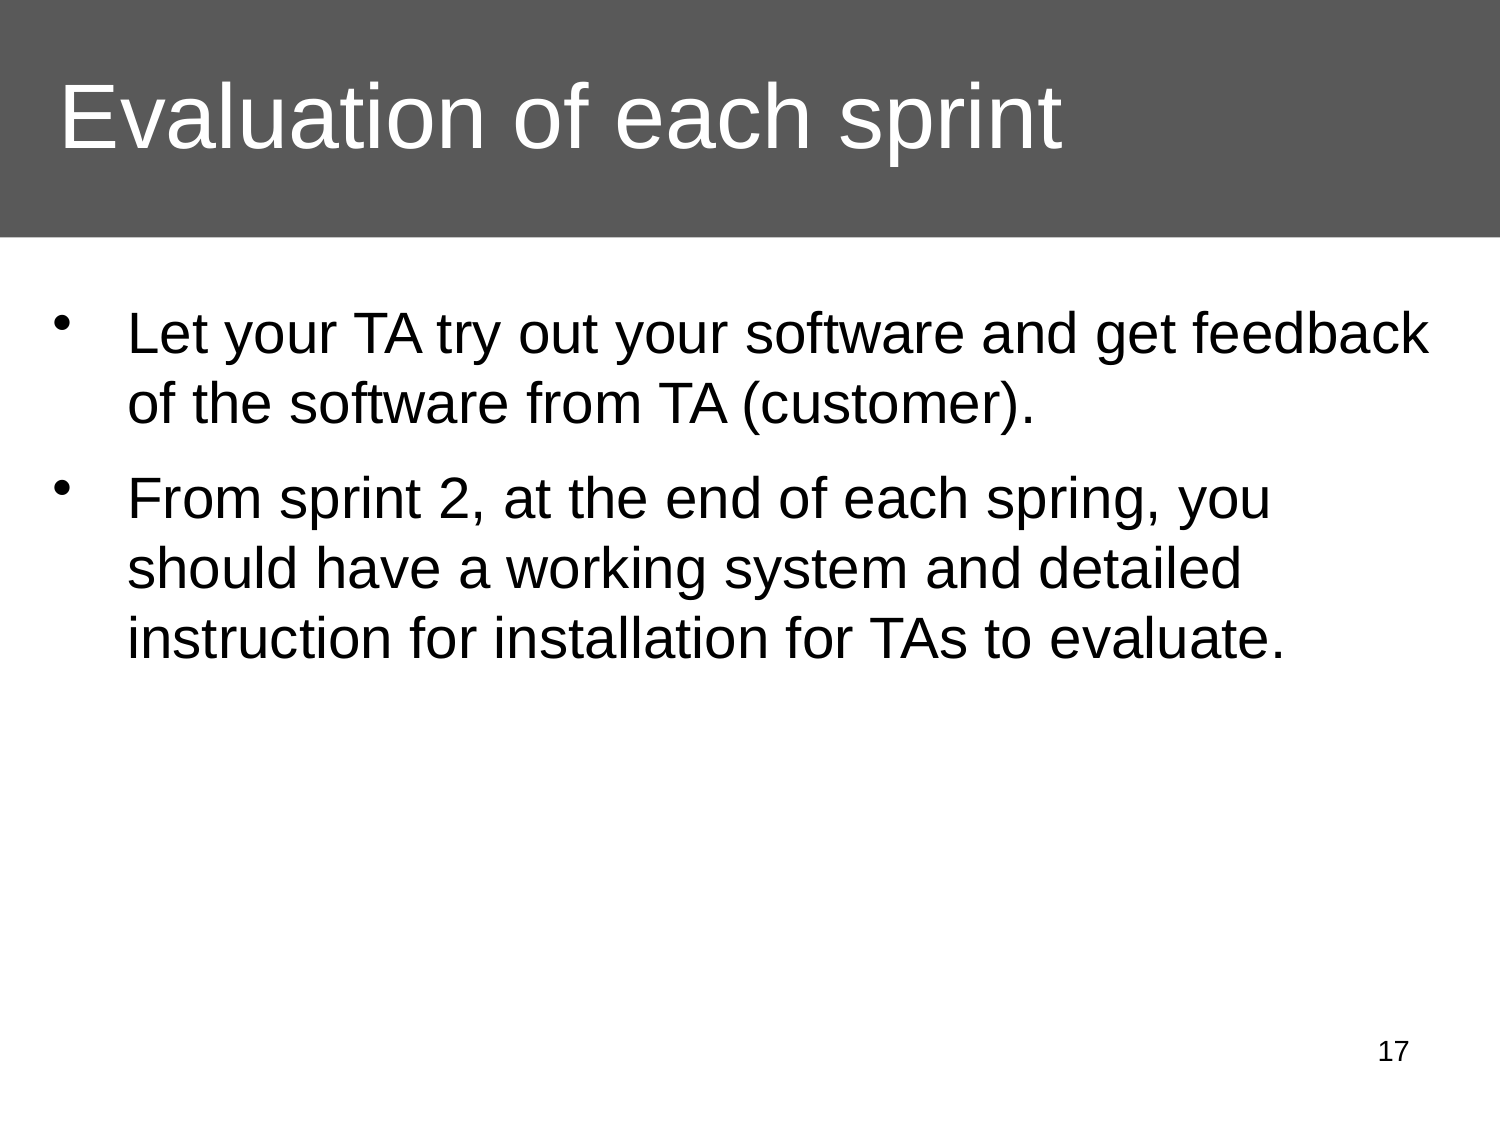

# Evaluation of each sprint

Let your TA try out your software and get feedback of the software from TA (customer).

From sprint 2, at the end of each spring, you should have a working system and detailed instruction for installation for TAs to evaluate.

17